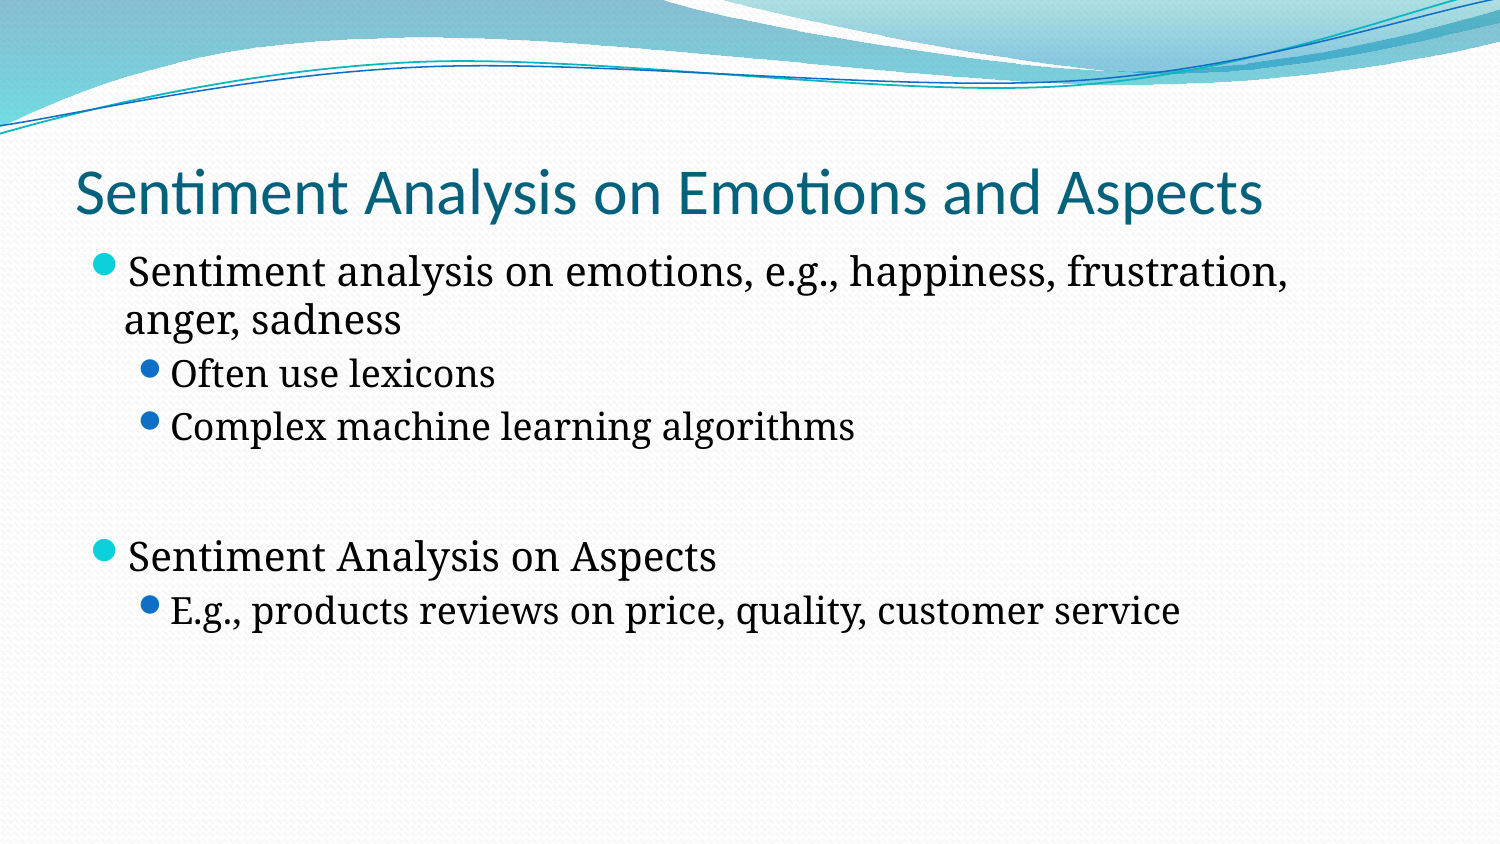

# Sentiment Analysis on Emotions and Aspects
Sentiment analysis on emotions, e.g., happiness, frustration, anger, sadness
Often use lexicons
Complex machine learning algorithms

Sentiment Analysis on Aspects
E.g., products reviews on price, quality, customer service